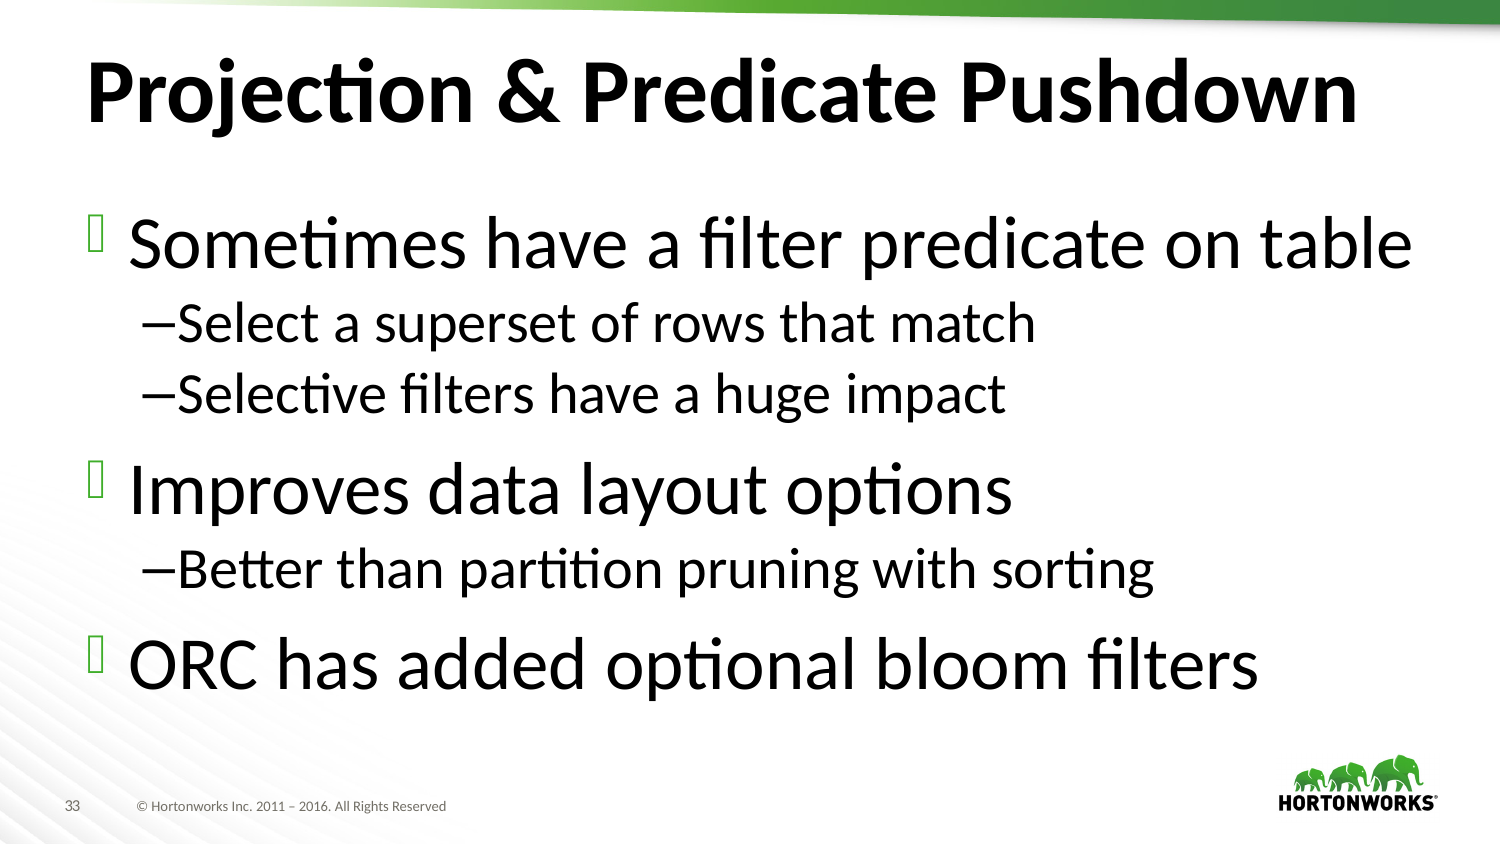

# Projection & Predicate Pushdown
Sometimes have a filter predicate on table
Select a superset of rows that match
Selective filters have a huge impact
Improves data layout options
Better than partition pruning with sorting
ORC has added optional bloom filters